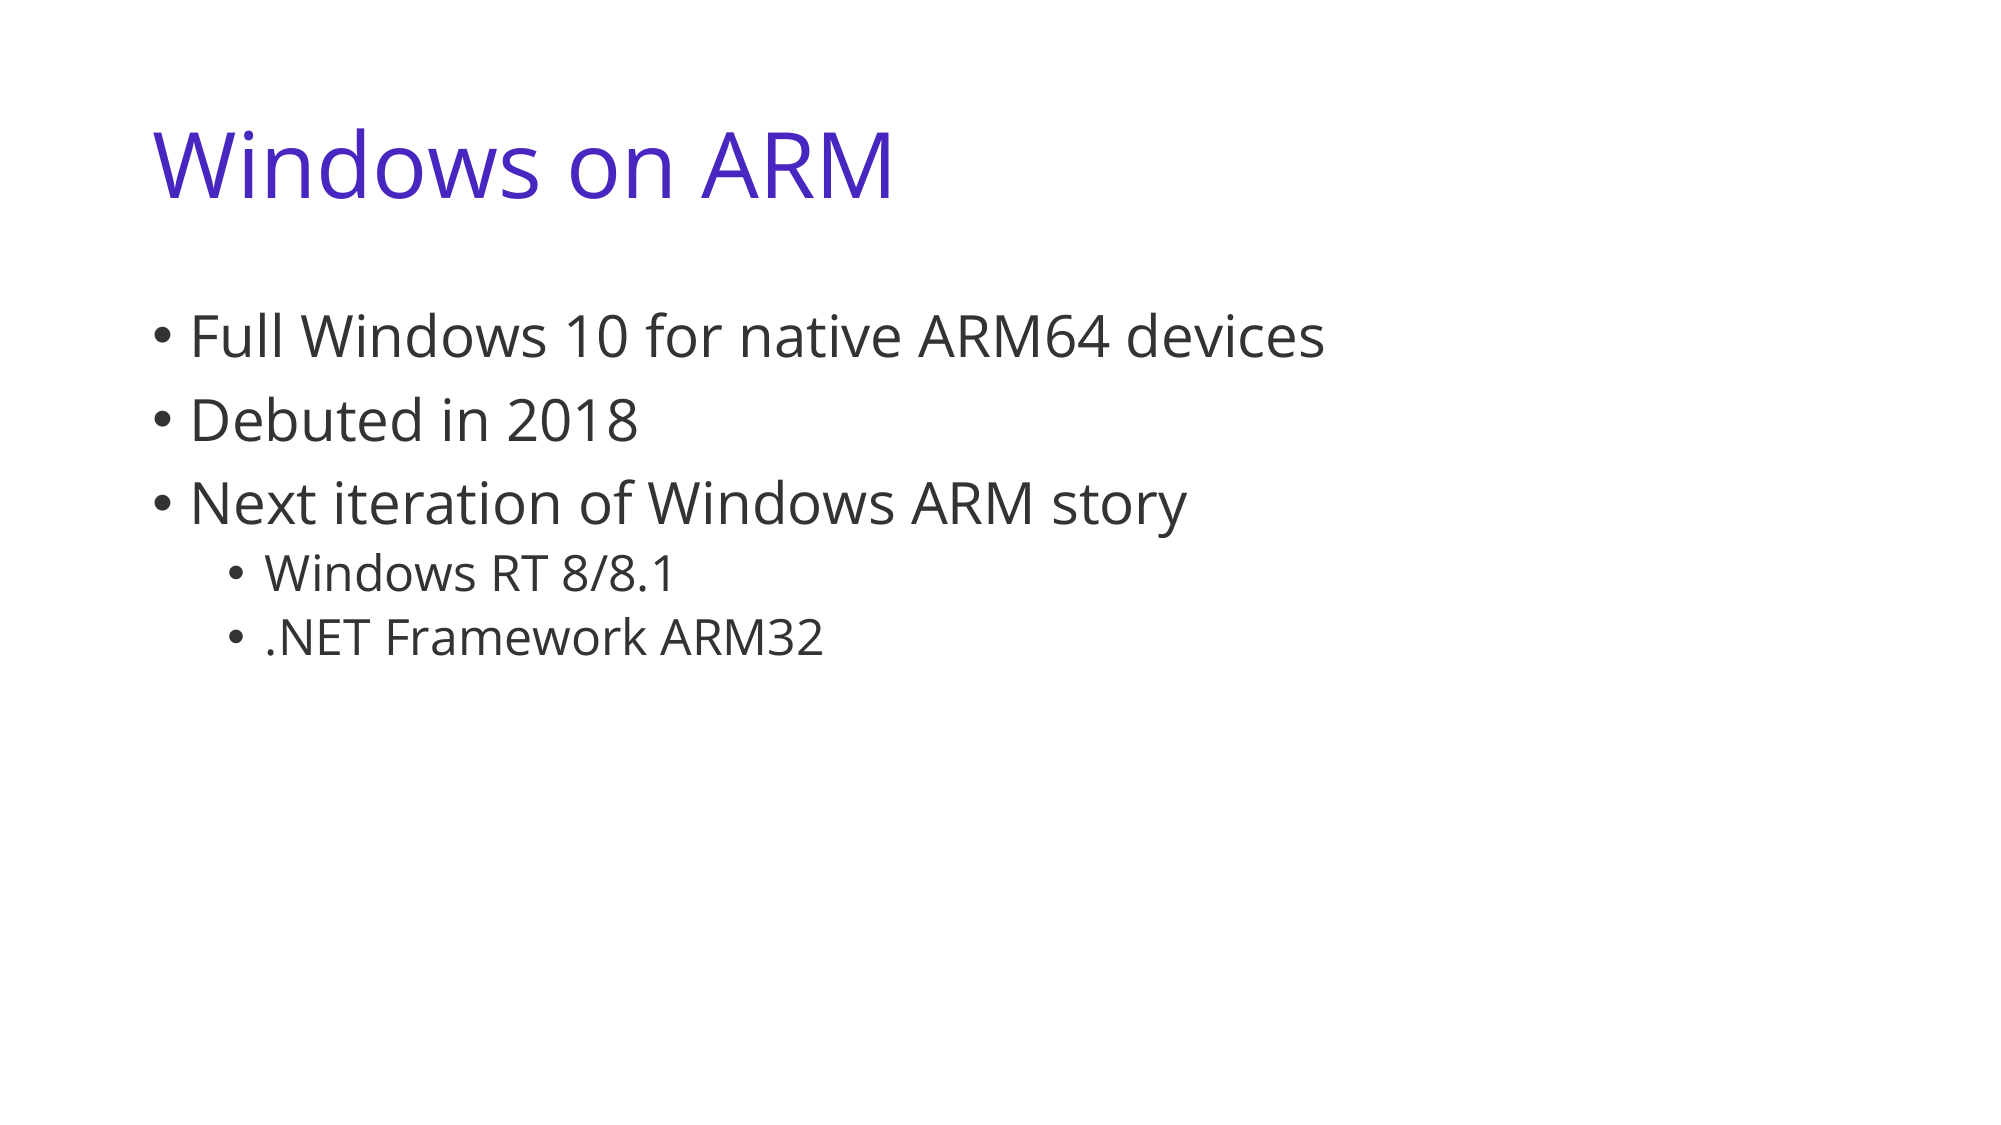

# Windows on ARM
Full Windows 10 for native ARM64 devices
Debuted in 2018
Next iteration of Windows ARM story
Windows RT 8/8.1
.NET Framework ARM32